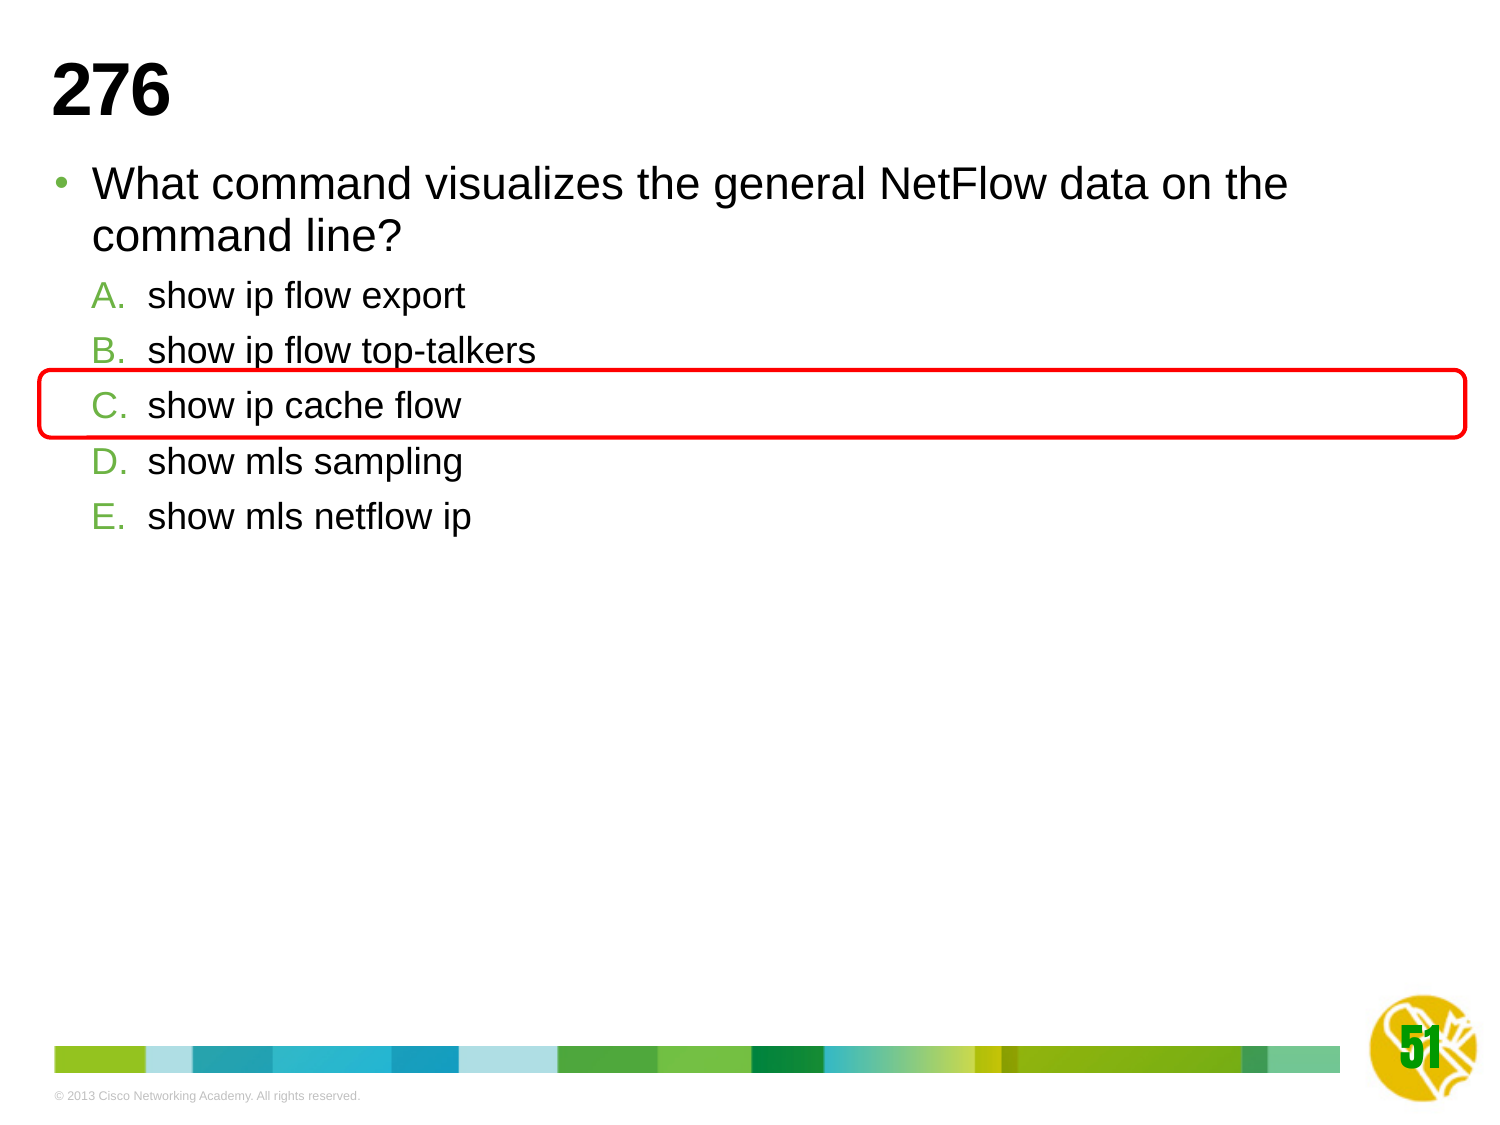

# 276
What command visualizes the general NetFlow data on the command line?
show ip flow export
show ip flow top-talkers
show ip cache flow
show mls sampling
show mls netflow ip